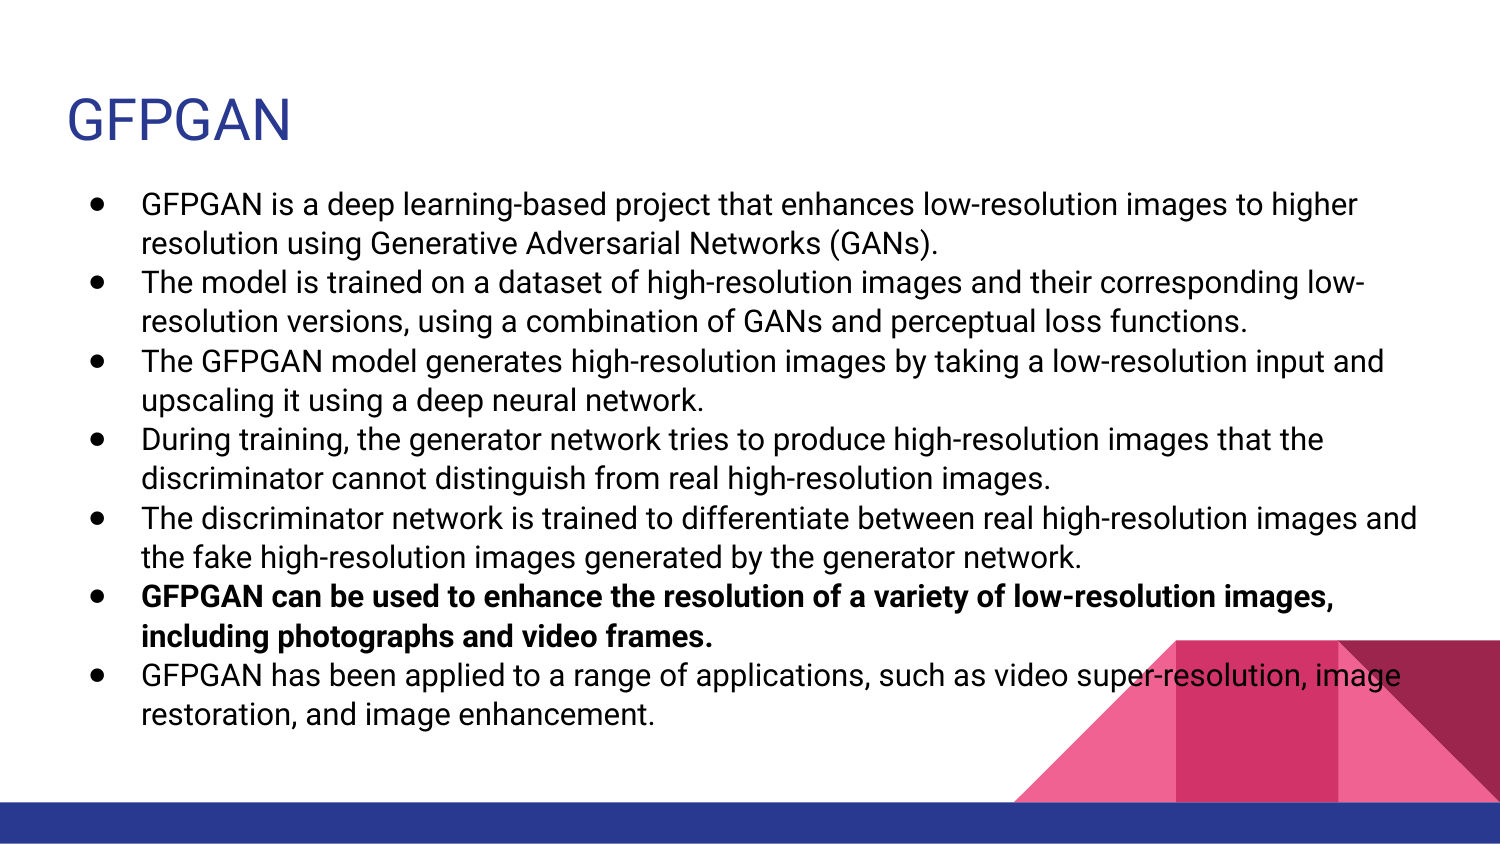

# GFPGAN
GFPGAN is a deep learning-based project that enhances low-resolution images to higher resolution using Generative Adversarial Networks (GANs).
The model is trained on a dataset of high-resolution images and their corresponding low-resolution versions, using a combination of GANs and perceptual loss functions.
The GFPGAN model generates high-resolution images by taking a low-resolution input and upscaling it using a deep neural network.
During training, the generator network tries to produce high-resolution images that the discriminator cannot distinguish from real high-resolution images.
The discriminator network is trained to differentiate between real high-resolution images and the fake high-resolution images generated by the generator network.
GFPGAN can be used to enhance the resolution of a variety of low-resolution images, including photographs and video frames.
GFPGAN has been applied to a range of applications, such as video super-resolution, image restoration, and image enhancement.